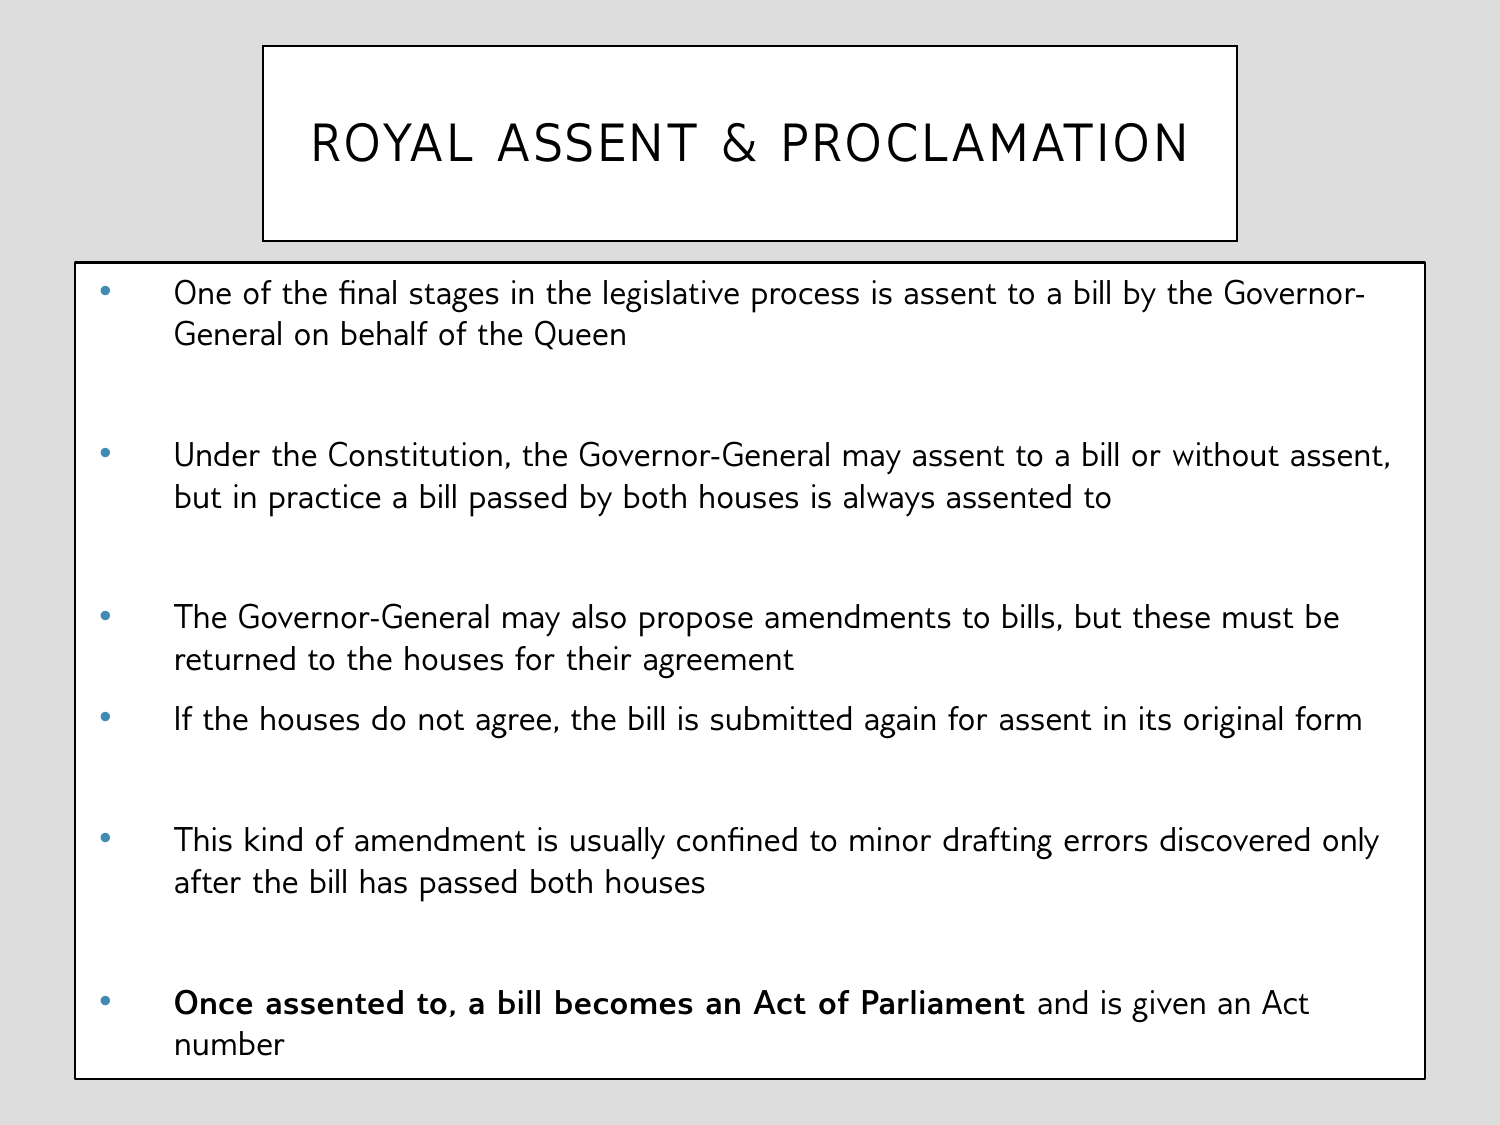

# Royal Assent & Proclamation
One of the final stages in the legislative process is assent to a bill by the Governor-General on behalf of the Queen

Under the Constitution, the Governor-General may assent to a bill or without assent, but in practice a bill passed by both houses is always assented to

The Governor-General may also propose amendments to bills, but these must be returned to the houses for their agreement
If the houses do not agree, the bill is submitted again for assent in its original form

This kind of amendment is usually confined to minor drafting errors discovered only after the bill has passed both houses

Once assented to, a bill becomes an Act of Parliament and is given an Act number